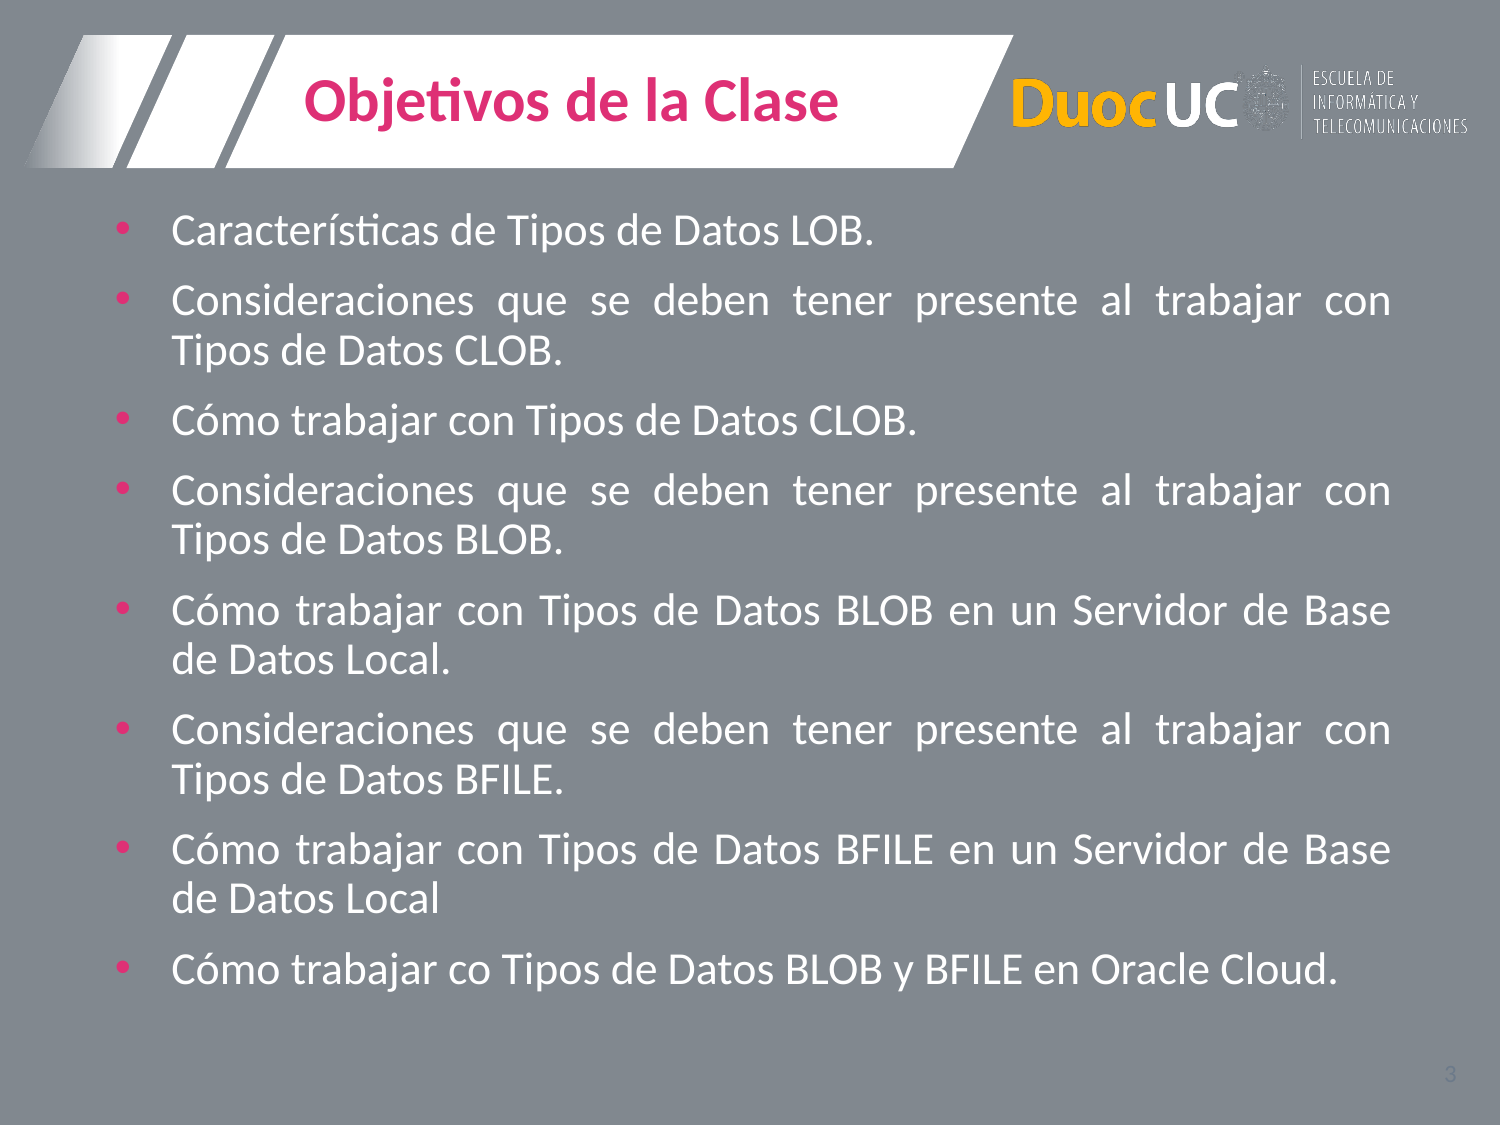

# Objetivos de la Clase
Características de Tipos de Datos LOB.
Consideraciones que se deben tener presente al trabajar con Tipos de Datos CLOB.
Cómo trabajar con Tipos de Datos CLOB.
Consideraciones que se deben tener presente al trabajar con Tipos de Datos BLOB.
Cómo trabajar con Tipos de Datos BLOB en un Servidor de Base de Datos Local.
Consideraciones que se deben tener presente al trabajar con Tipos de Datos BFILE.
Cómo trabajar con Tipos de Datos BFILE en un Servidor de Base de Datos Local
Cómo trabajar co Tipos de Datos BLOB y BFILE en Oracle Cloud.
3